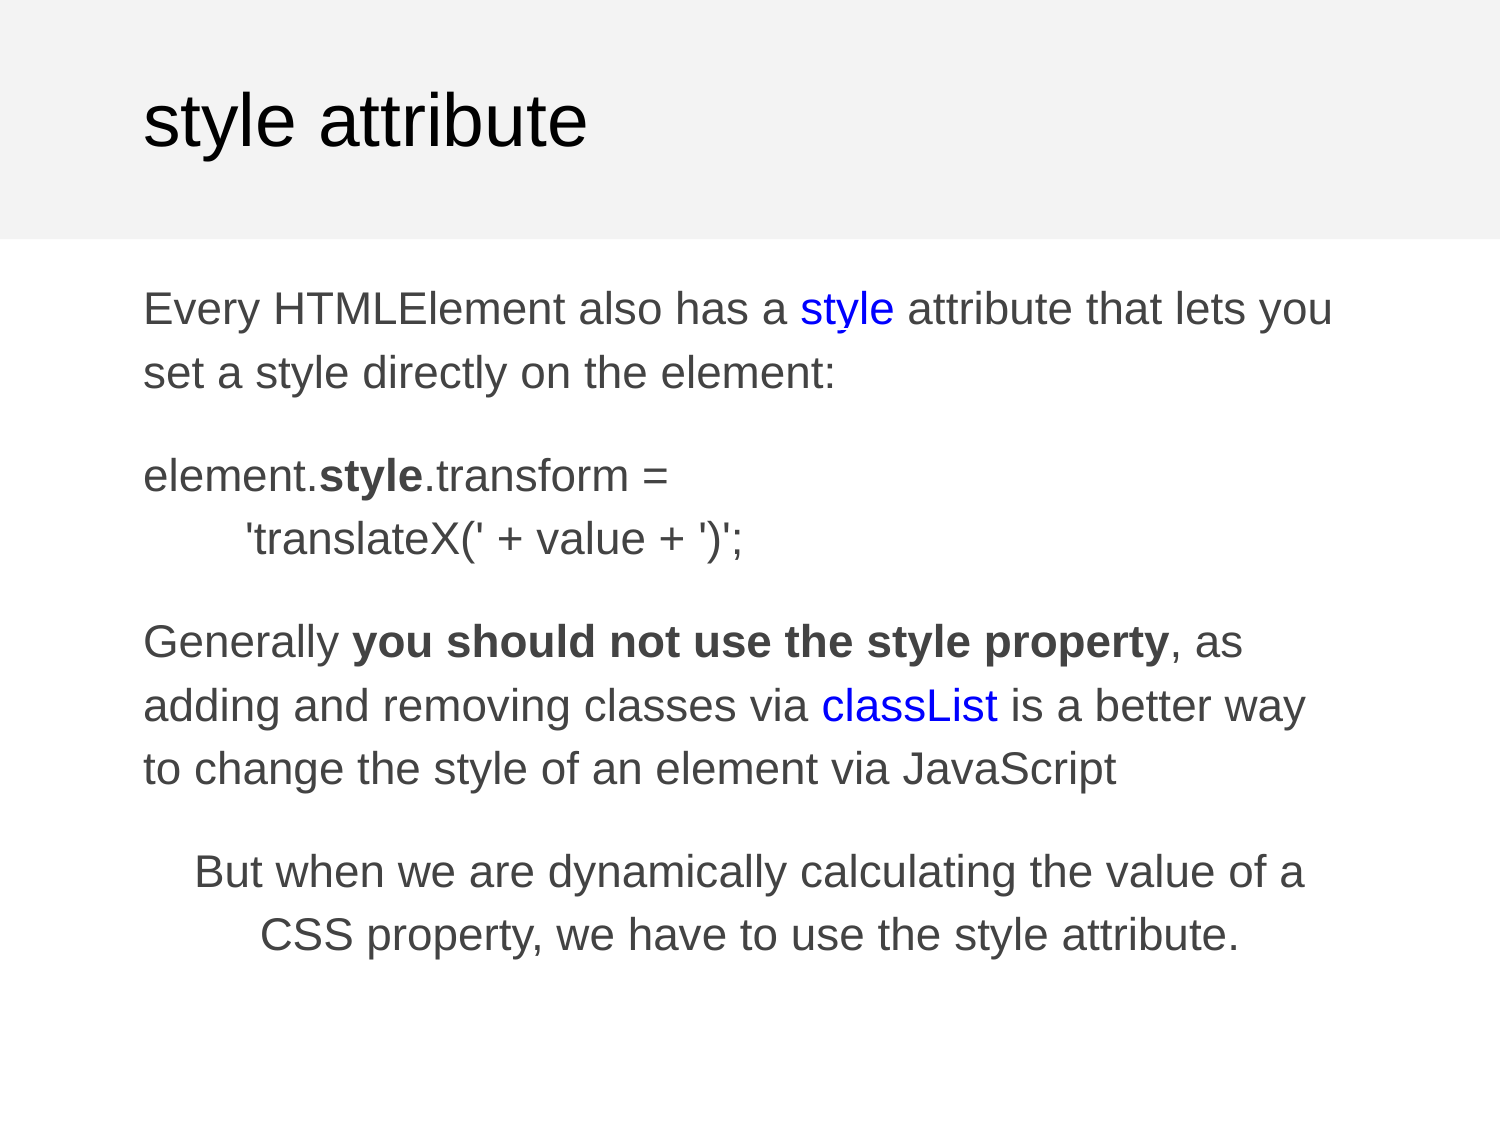

style attribute
Every HTMLElement also has a style attribute that lets you set a style directly on the element:

element.style.transform =
        'translateX(' + value + ')';

Generally you should not use the style property, as adding and removing classes via classList is a better way to change the style of an element via JavaScript

But when we are dynamically calculating the value of a CSS property, we have to use the style attribute.